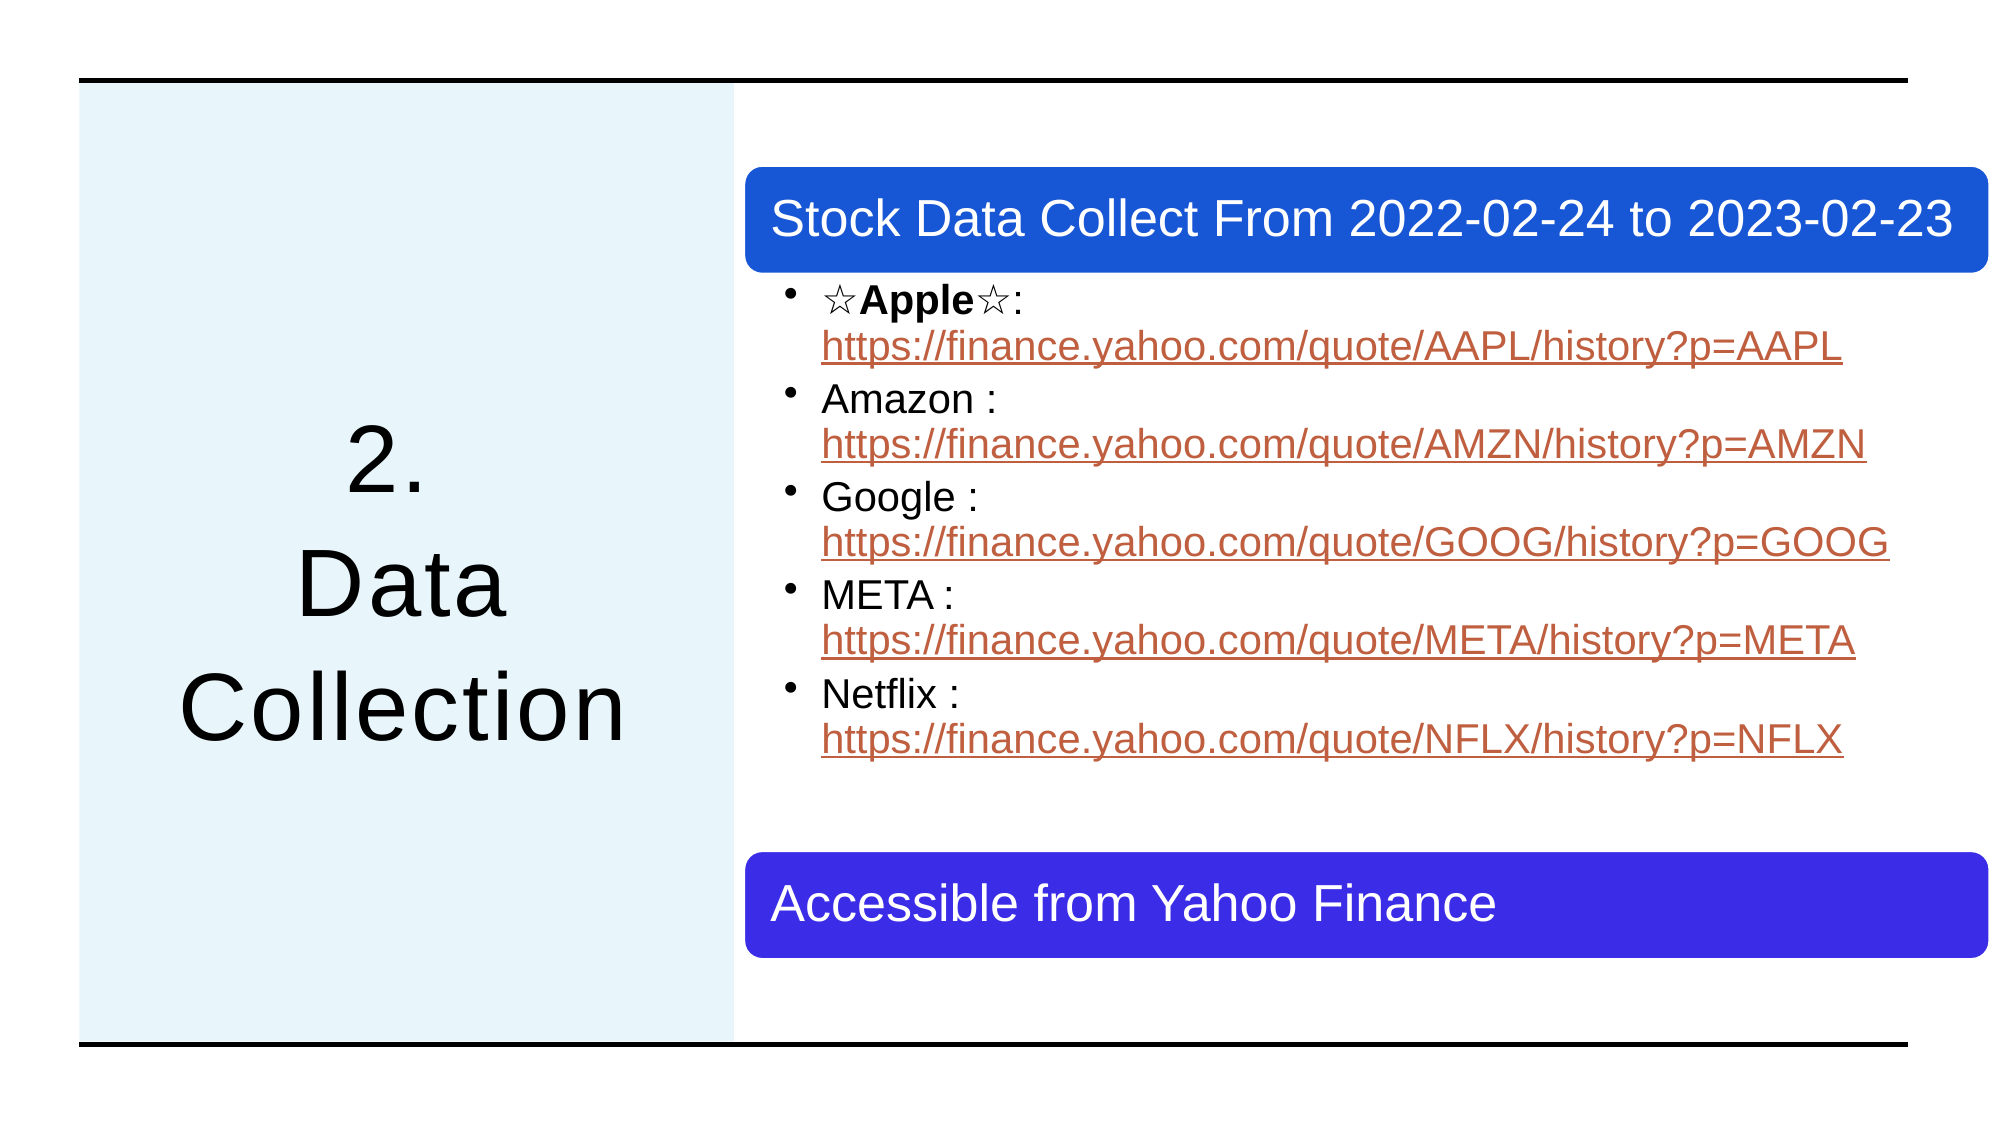

Stock Data Collect From 2022-02-24 to 2023-02-23
☆Apple☆: https://finance.yahoo.com/quote/AAPL/history?p=AAPL
Amazon : https://finance.yahoo.com/quote/AMZN/history?p=AMZN
Google : https://finance.yahoo.com/quote/GOOG/history?p=GOOG
META : https://finance.yahoo.com/quote/META/history?p=META
Netflix : https://finance.yahoo.com/quote/NFLX/history?p=NFLX
Accessible from Yahoo Finance
# 2. Data Collection